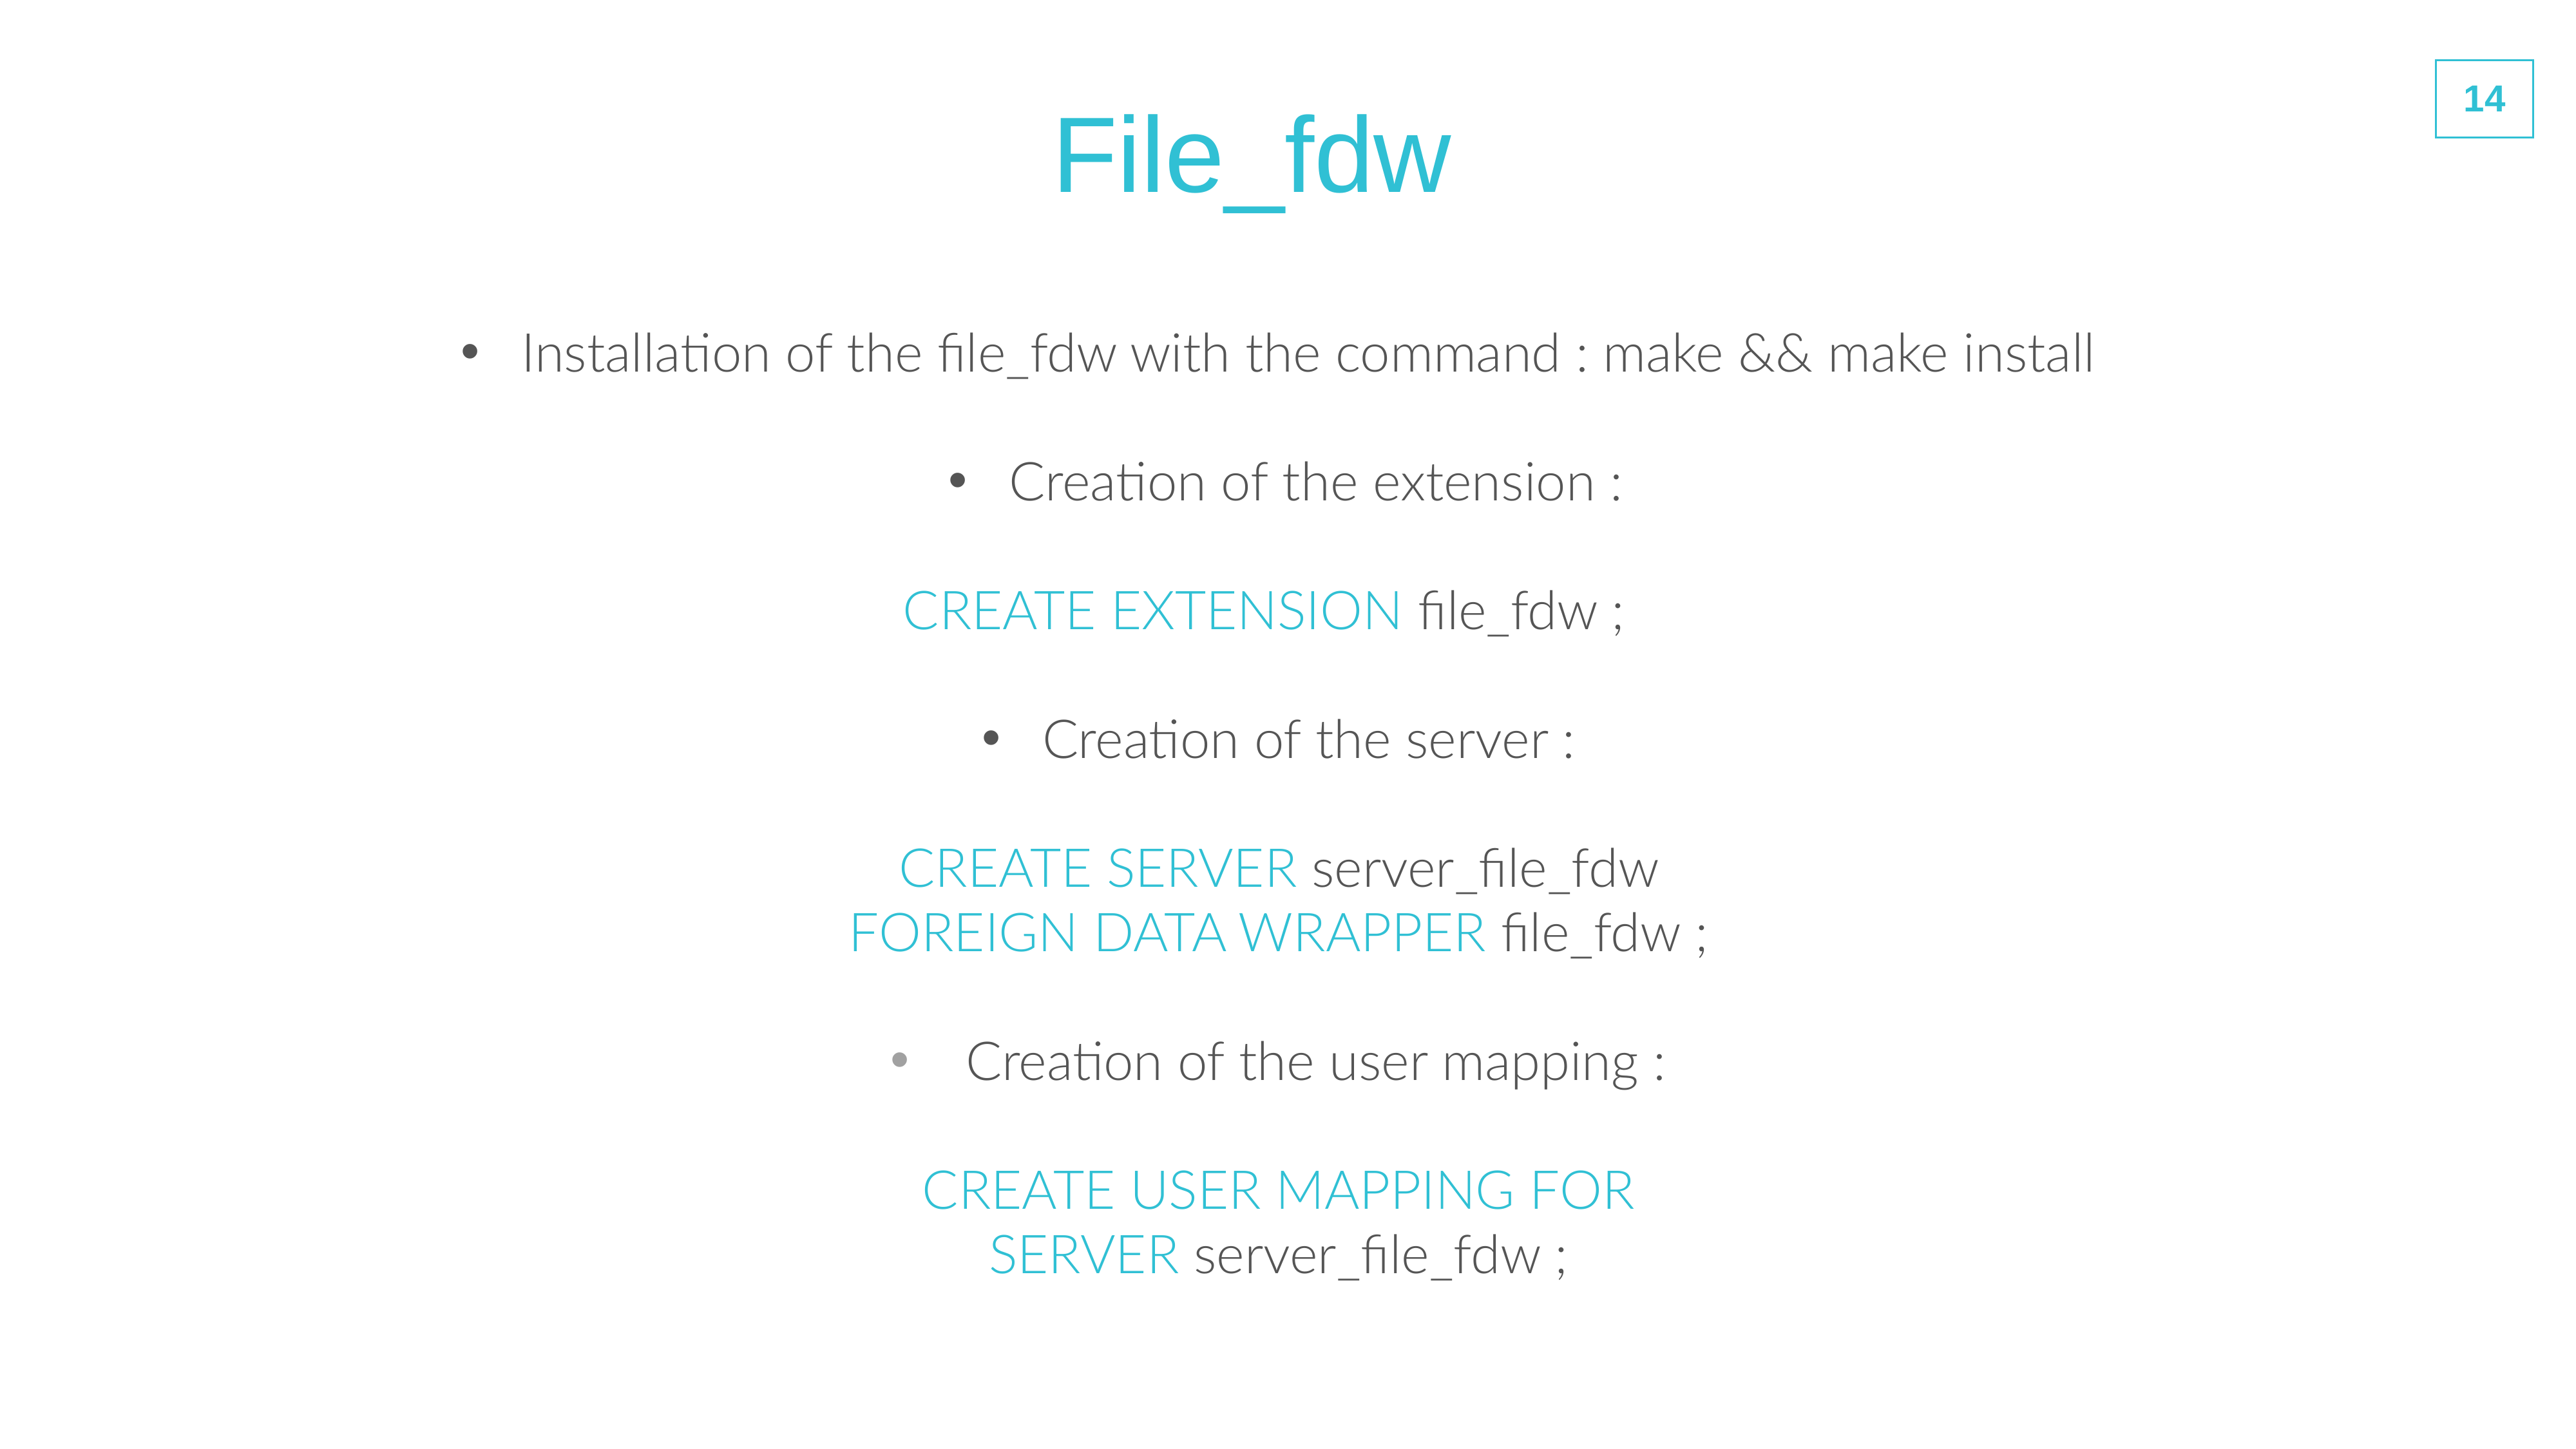

File_fdw

Installation of the file_fdw with the command : make && make install

Creation of the extension :

CREATE EXTENSION file_fdw ;

Creation of the server :

CREATE SERVER server_file_fdw
FOREIGN DATA WRAPPER file_fdw ;

 Creation of the user mapping :

CREATE USER MAPPING FOR
SERVER server_file_fdw ;